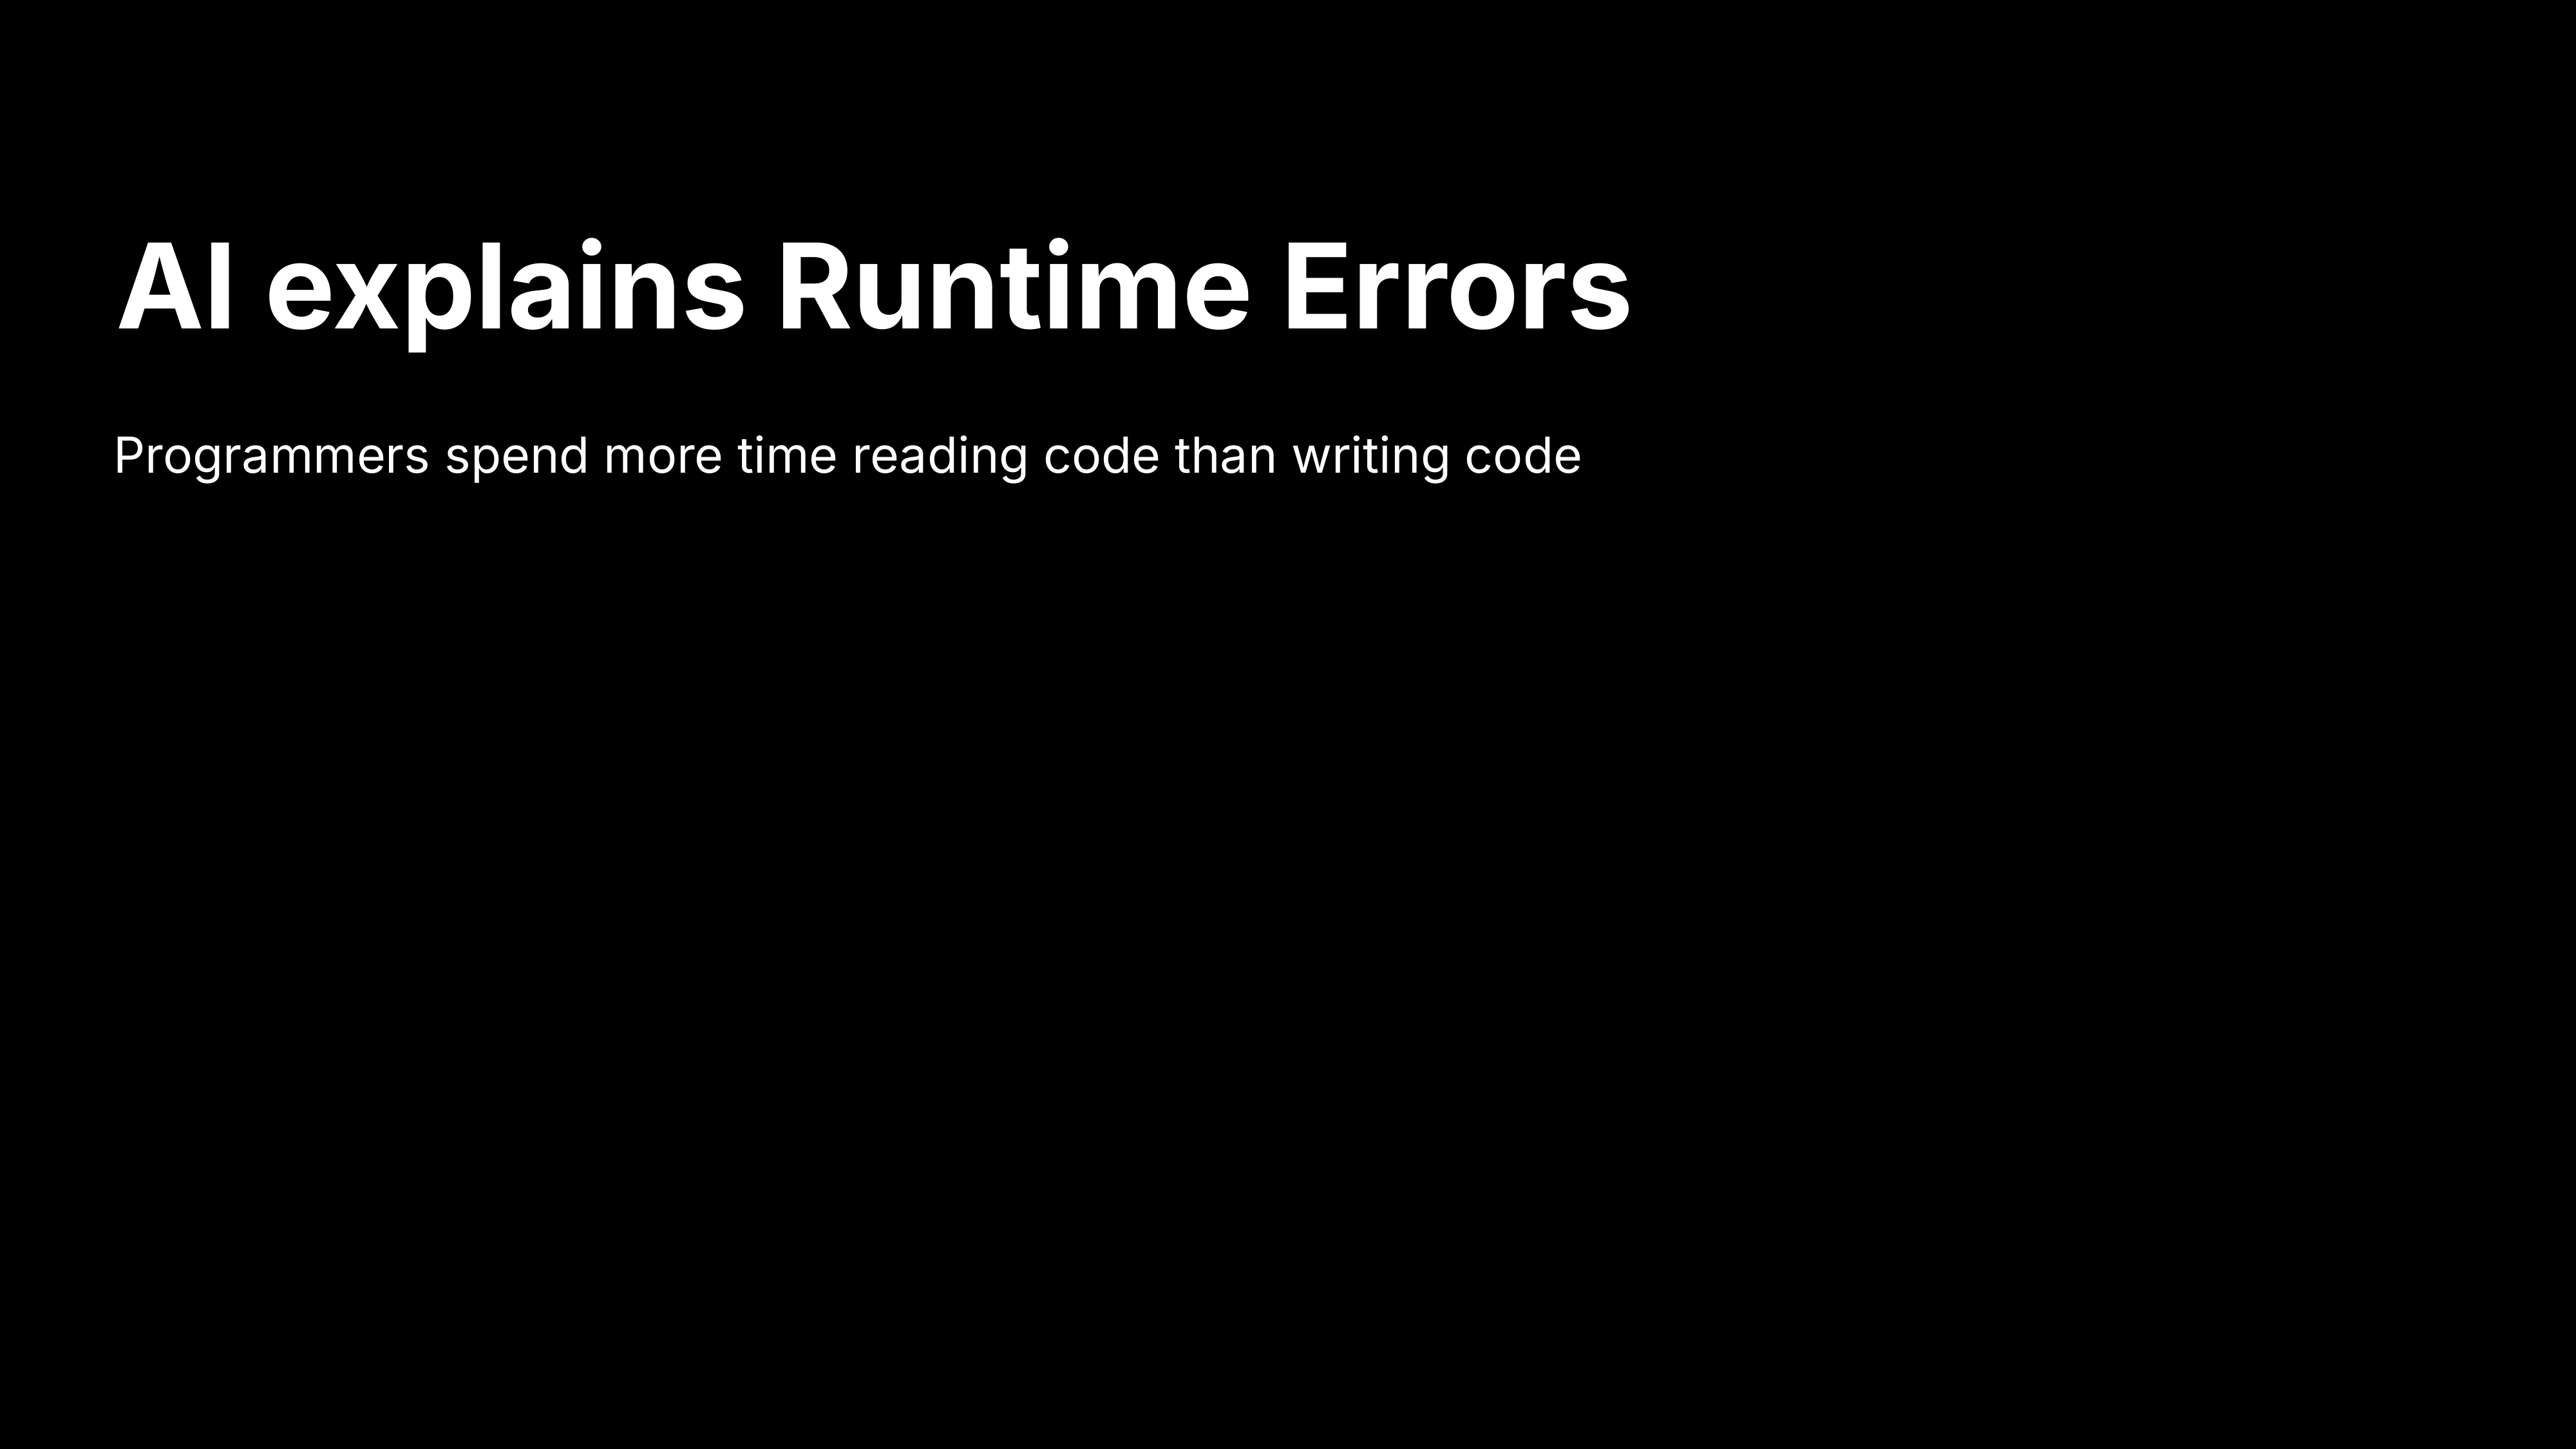

# AI explains Runtime Errors
Programmers spend more time reading code than writing code